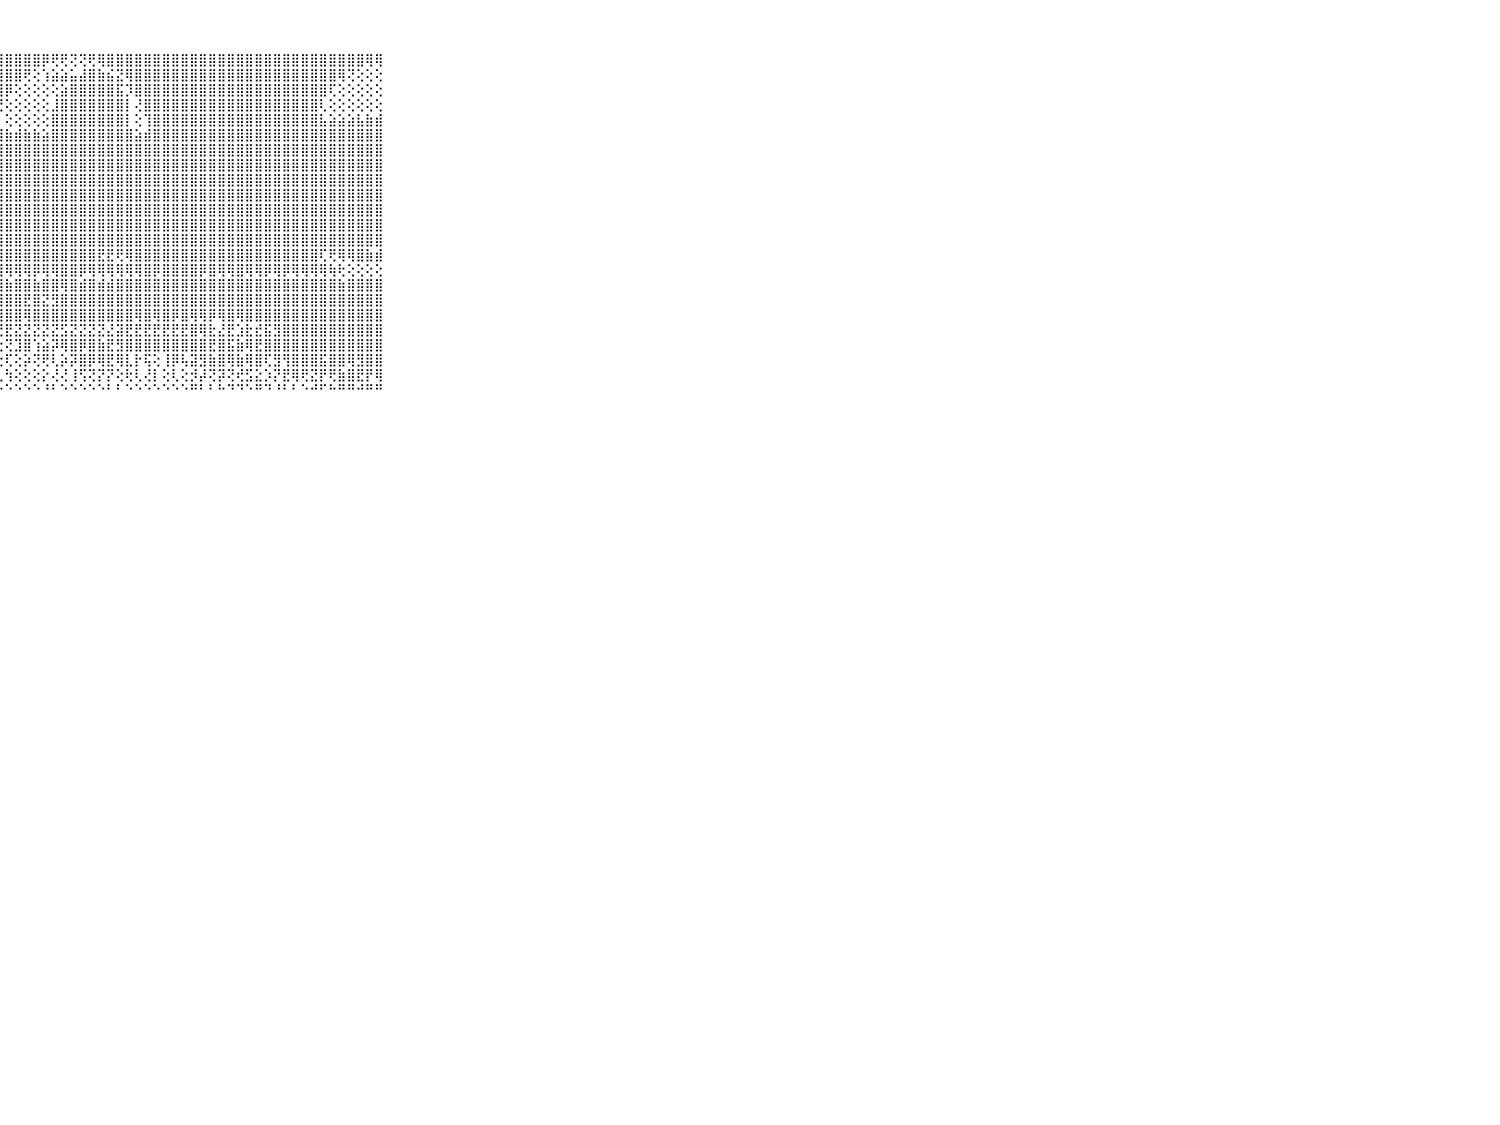

⠀⠀⠀⠀⠀⠀⠀⠀⠀⠀⠀⢸⣿⣿⣿⣿⣿⣿⣿⣿⣿⣿⣿⣿⣿⣿⣿⣿⣿⣿⣿⣿⡿⢟⢟⢝⢝⢟⢿⣿⣿⣿⣿⣿⣿⣿⣿⣿⣿⣿⣿⣿⣿⣿⣿⣿⣿⣿⣿⣿⣿⣿⣿⣿⣿⣿⣿⢿⢿⠀⠀⠀⠀⠀⠀⠀⠀⠀⠀⠀⠀
⠀⠀⠀⠀⠀⠀⠀⠀⠀⠀⠀⢸⣿⣿⣿⣿⣿⣿⣿⣿⣿⣿⣿⣿⣿⣿⣿⣿⣿⣿⢟⢕⢱⣵⣵⣥⣼⣿⣷⣮⣝⢿⣿⣿⣿⣿⣿⣿⣿⣿⣿⣿⣿⣿⣿⣿⣿⣿⣿⣿⣿⣿⣿⣿⢿⢝⢕⢕⢕⠀⠀⠀⠀⠀⠀⠀⠀⠀⠀⠀⠀
⠀⠀⠀⠀⠀⠀⠀⠀⠀⠀⠀⢸⣿⣿⣿⣿⣿⣿⣿⣿⣿⣿⣿⣿⣿⣿⣿⣿⡿⢕⢕⢕⢕⢕⣵⣿⣿⣿⣿⣿⣯⡹⣿⣿⣿⣿⣿⣿⣿⣿⣿⣿⣿⣿⣿⣿⣿⣿⣿⣿⣿⣿⣿⢏⢕⢕⢕⢕⢕⠀⠀⠀⠀⠀⠀⠀⠀⠀⠀⠀⠀
⠀⠀⠀⠀⠀⠀⠀⠀⠀⠀⠀⢸⣿⣿⣿⣿⣿⣿⣿⣿⣿⣿⣿⣿⣿⣿⣿⣟⢕⢕⢕⢕⢕⣸⣿⣿⣿⣿⣿⣿⣿⡇⢜⣿⣿⣿⣿⣿⣿⣿⣿⣿⣿⣿⣿⣿⣿⣿⣿⣿⣿⣿⢇⢕⢕⢕⢕⢕⢕⠀⠀⠀⠀⠀⠀⠀⠀⠀⠀⠀⠀
⠀⠀⠀⠀⠀⠀⠀⠀⠀⠀⠀⢸⣿⣿⣿⣿⣿⣿⣿⣿⣿⣿⣿⣿⣿⣿⣿⡇⢕⢕⢕⢕⢕⣿⣿⣿⣿⣿⣿⣿⣿⡇⢕⢹⣿⣿⣿⣿⣿⣿⣿⣿⣿⣿⣿⣿⣿⣿⣿⣿⣿⣿⣧⣵⣵⣵⣧⣷⣾⠀⠀⠀⠀⠀⠀⠀⠀⠀⠀⠀⠀
⠀⠀⠀⠀⠀⠀⠀⠀⠀⠀⠀⢸⣿⣿⣿⣿⣿⣿⣿⣿⣿⣿⣿⣿⣿⣿⣿⣿⣷⣾⣷⣷⣵⣿⣿⣿⣿⣿⣿⣿⣿⣿⣵⣾⣿⣿⣿⣿⣿⣿⣿⣿⣿⣿⣿⣿⣿⣿⣿⣿⣿⣿⣿⣿⣿⣿⣿⣿⣿⠀⠀⠀⠀⠀⠀⠀⠀⠀⠀⠀⠀
⠀⠀⠀⠀⠀⠀⠀⠀⠀⠀⠀⢸⣿⣿⣿⡕⢕⣼⣿⣿⣿⣿⣿⣿⣿⣿⣿⣿⣿⣿⣿⣿⣿⣿⣿⣿⣿⣿⣿⣿⣿⣿⣿⣿⣿⣿⣿⣿⣿⣿⣿⣿⣿⣿⣿⣿⣿⣿⣿⣿⣿⣿⣿⣿⣿⣿⣿⣿⣿⠀⠀⠀⠀⠀⠀⠀⠀⠀⠀⠀⠀
⠀⠀⠀⠀⠀⠀⠀⠀⠀⠀⠀⢸⣿⣿⣿⣿⢟⢟⢿⣿⣿⣿⣿⣿⣿⣿⣿⣿⣿⣿⣿⣿⣿⣿⣿⣿⣿⣿⣿⣿⣿⣿⣿⣿⣿⣿⣿⣿⣿⣿⣿⣿⣿⣿⣿⣿⣿⣿⣿⣿⣿⣿⣿⣿⣿⣿⣿⣿⣿⠀⠀⠀⠀⠀⠀⠀⠀⠀⠀⠀⠀
⠀⠀⠀⠀⠀⠀⠀⠀⠀⠀⠀⢸⣿⣿⡿⢕⢕⢕⢕⢝⢻⢿⣿⣿⣿⣿⣿⣿⣿⣿⣿⣿⣿⣿⣿⣿⣿⣿⣿⣿⣿⣿⣿⣿⣿⣿⣿⣿⣿⣿⣿⣿⣿⣿⣿⣿⣿⣿⣿⣿⣿⣿⣿⣿⣿⣿⣿⣿⣿⠀⠀⠀⠀⠀⠀⠀⠀⠀⠀⠀⠀
⠀⠀⠀⠀⠀⠀⠀⠀⠀⠀⠀⢸⣿⣟⡕⢑⢕⢕⢕⣕⣕⣹⣿⣿⣿⣿⣿⣿⣿⣿⣿⣿⣿⣿⣿⣿⣿⣿⣿⣿⣿⣿⣿⣿⣿⣿⣿⣿⣿⣿⣿⣿⣿⣿⣿⣿⣿⣿⣿⣿⣿⣿⣿⣿⣿⣿⣿⣿⣿⠀⠀⠀⠀⠀⠀⠀⠀⠀⠀⠀⠀
⠀⠀⠀⠀⠀⠀⠀⠀⠀⠀⠀⢸⣿⢗⢕⢕⢕⢱⣷⣿⣿⣿⣿⣿⣿⣿⣿⣿⣿⣿⣿⣿⣿⣿⣿⣿⣿⣿⣿⣿⣿⣿⣿⣿⣿⣿⣿⣿⣿⣿⣿⣿⣿⣿⣿⣿⣿⣿⣿⣿⣿⣿⣿⣿⣿⣿⣿⣿⣿⠀⠀⠀⠀⠀⠀⠀⠀⠀⠀⠀⠀
⠀⠀⠀⠀⠀⠀⠀⠀⠀⠀⠀⠈⢕⢕⢕⢕⢱⣵⣿⣿⣿⣿⣿⣿⣿⣿⣿⣿⣿⣿⣿⣿⣿⣿⣿⣿⣿⣿⣿⣿⣿⣿⣿⣿⣿⣿⣿⣿⣿⣿⣿⣿⣿⣿⣿⣿⣿⣿⣿⣿⣿⣿⣿⣿⣿⣿⣿⣿⣿⠀⠀⠀⠀⠀⠀⠀⠀⠀⠀⠀⠀
⠀⠀⠀⠀⠀⠀⠀⠀⠀⠀⠀⢰⣷⣿⣷⣷⣼⡝⢟⢟⢿⢿⣿⣿⣿⣿⣿⣿⣿⣿⣿⣿⣿⣿⣿⣿⣿⣿⣿⣿⣿⣿⣿⣿⣿⣿⣿⣿⣿⣿⣿⣿⣿⣿⣿⣿⣿⣿⣿⣿⣿⣿⣿⣿⣿⣿⣿⣿⣿⠀⠀⠀⠀⠀⠀⠀⠀⠀⠀⠀⠀
⠀⠀⠀⠀⠀⠀⠀⠀⠀⠀⠀⠑⢻⣿⣿⣿⣿⣿⢿⣿⣷⣷⣷⣝⣝⣿⣿⣿⣿⣿⣿⣿⣿⣿⣿⣿⣿⣿⣟⣟⢟⢿⣿⣿⣿⣿⣿⣿⣿⣿⣿⣿⣿⣿⣿⣿⣿⣿⣿⣿⣿⣿⢏⢟⢿⢿⣿⣷⣾⠀⠀⠀⠀⠀⠀⠀⠀⠀⠀⠀⠀
⠀⠀⠀⠀⠀⠀⠀⠀⠀⠀⠀⠁⠑⢘⠏⢝⢻⢿⢿⢿⢿⢿⢿⢿⢿⢧⢿⢿⢿⢿⢿⡿⢿⢿⣿⣿⡿⢿⢿⢿⢿⢿⢿⣿⡿⣿⣿⣿⣿⡿⣿⢿⢿⣿⢿⢿⡿⢿⡿⢿⢿⢿⢿⢷⢗⢕⢕⢕⢕⠀⠀⠀⠀⠀⠀⠀⠀⠀⠀⠀⠀
⠀⠀⠀⠀⠀⠀⠀⠀⠀⠀⠀⢱⣣⣵⣵⣷⣷⣾⣷⣽⣿⣿⣮⣾⣾⣿⣾⣿⣷⣿⣿⣷⣿⣿⢿⣿⣾⣿⣾⣾⣿⣿⣿⣿⣿⣿⣿⣿⣿⣿⣿⣿⣿⣿⣿⣿⣿⣿⣿⣿⣿⣿⣿⣿⣷⣿⣿⣿⣿⠀⠀⠀⠀⠀⠀⠀⠀⠀⠀⠀⠀
⠀⠀⠀⠀⠀⠀⠀⠀⠀⠀⠀⢸⣿⣿⣿⣿⣿⣿⣿⣿⣯⣿⣿⣿⣿⣿⣿⣿⣿⣿⣟⣿⣝⣻⣿⣿⣿⣿⣿⣿⣿⣿⣿⣿⣿⣿⣿⣿⣿⣿⣿⣿⣿⣿⣿⣿⣿⣿⣿⣿⣿⣿⣿⣿⣿⣿⣿⣿⣿⠀⠀⠀⠀⠀⠀⠀⠀⠀⠀⠀⠀
⠀⠀⠀⠀⠀⠀⠀⠀⠀⠀⠀⢸⣿⣿⣿⣿⣿⣿⣿⣿⣿⣿⣿⣿⣿⣿⣿⣿⣿⣿⢿⣿⣿⣿⣿⣿⣿⣿⣿⣿⣿⣿⢿⣿⢿⣿⡿⣿⢿⢿⡿⢿⣿⢿⣿⣿⣿⣿⣿⣿⣿⣿⣿⣿⣿⣿⣿⣿⣿⠀⠀⠀⠀⠀⠀⠀⠀⠀⠀⠀⠀
⠀⠀⠀⠀⠀⠀⠀⠀⠀⠀⠀⢜⢟⢿⡟⢿⡿⣿⢿⡟⡗⡟⢝⢟⢝⣝⣝⣝⣟⣝⣝⣝⣝⣝⣫⣝⣝⣝⣝⣜⣽⣟⣟⣟⣟⣟⣟⣟⣿⢿⣗⣜⣟⣱⣗⣞⣯⣻⣿⣿⣿⣿⣿⣿⣿⣿⣿⣿⣿⠀⠀⠀⠀⠀⠀⠀⠀⠀⠀⠀⠀
⠀⠀⠀⠀⠀⠀⠀⠀⠀⠀⠀⢕⢜⢝⢜⡱⢜⢱⢕⢜⡕⢇⢱⢜⢕⣸⡇⣕⢝⣹⣿⢱⣵⡽⢿⣿⡿⣿⣷⣟⣻⣿⣿⣿⣿⣿⣿⣿⣿⣿⣟⣿⣯⣷⢿⣟⣿⣿⣿⣿⣿⣿⣿⣿⣿⣿⣿⣿⣿⠀⠀⠀⠀⠀⠀⠀⠀⠀⠀⠀⠀
⠀⠀⠀⠀⠀⠀⠀⠀⠀⠀⠀⢕⢕⢵⡷⢕⡳⡳⢕⢵⡕⢜⢗⢎⢽⢜⡏⢕⢏⢕⡵⢝⢟⢇⡵⡽⣿⡿⢿⣟⢿⣇⡗⢯⢕⢸⡿⢧⣽⣻⣷⣿⢿⣷⢿⣿⢏⣻⢻⣿⣿⣿⣯⣿⣿⢿⣻⣿⣿⠀⠀⠀⠀⠀⠀⠀⠀⠀⠀⠀⠀
⠀⠀⠀⠀⠀⠀⠀⠀⠀⠀⠀⢁⢣⢕⢕⢕⢕⡜⢕⢕⢕⢕⢕⢕⢝⢇⢕⢇⢳⢕⢕⢕⡕⢜⢜⢸⢫⢝⡝⡝⢕⢗⢇⢜⡇⢕⢇⢕⡺⡼⢝⡽⢝⢞⣫⣕⡱⡝⣟⢿⢟⣝⡟⢟⣷⣿⣟⡟⢿⠀⠀⠀⠀⠀⠀⠀⠀⠀⠀⠀⠀
⠀⠀⠀⠀⠀⠀⠀⠀⠀⠀⠀⠑⠑⠑⠑⠑⠑⠑⠑⠑⠑⠑⠑⠑⠑⠑⠑⠑⠑⠑⠑⠑⠘⠃⠑⠑⠑⠑⠑⠃⠃⠑⠑⠑⠑⠑⠑⠑⠛⠃⠃⠓⠙⠙⠑⠛⠙⠘⠃⠃⠑⠚⠋⠓⠛⠛⠚⠛⠛⠀⠀⠀⠀⠀⠀⠀⠀⠀⠀⠀⠀